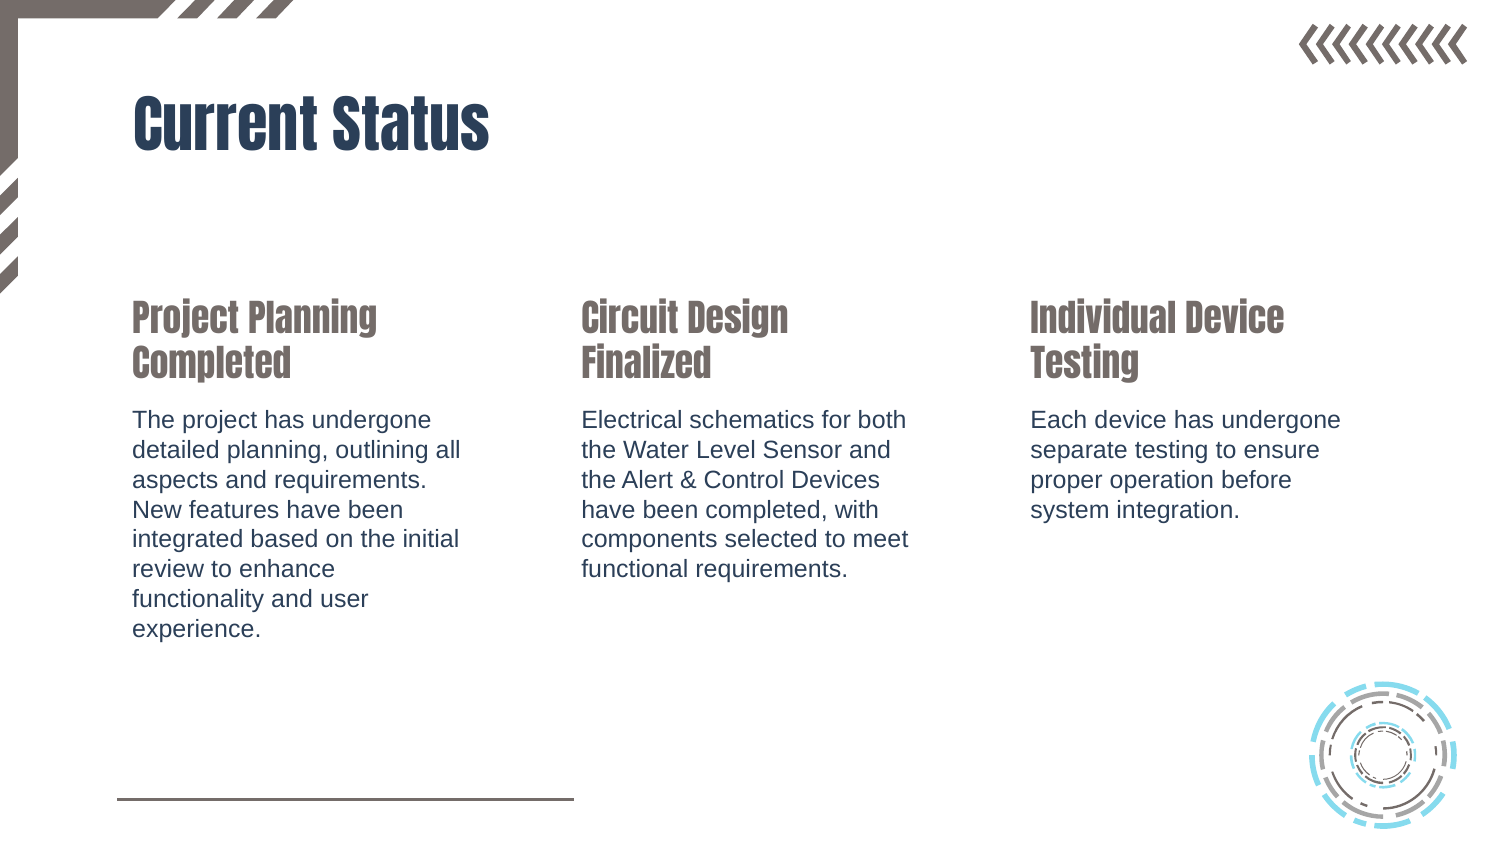

# Current Status
Project Planning Completed
Circuit Design Finalized
Individual Device Testing
The project has undergone detailed planning, outlining all aspects and requirements. New features have been integrated based on the initial review to enhance functionality and user experience.
Electrical schematics for both the Water Level Sensor and the Alert & Control Devices have been completed, with components selected to meet functional requirements.
Each device has undergone separate testing to ensure proper operation before system integration.